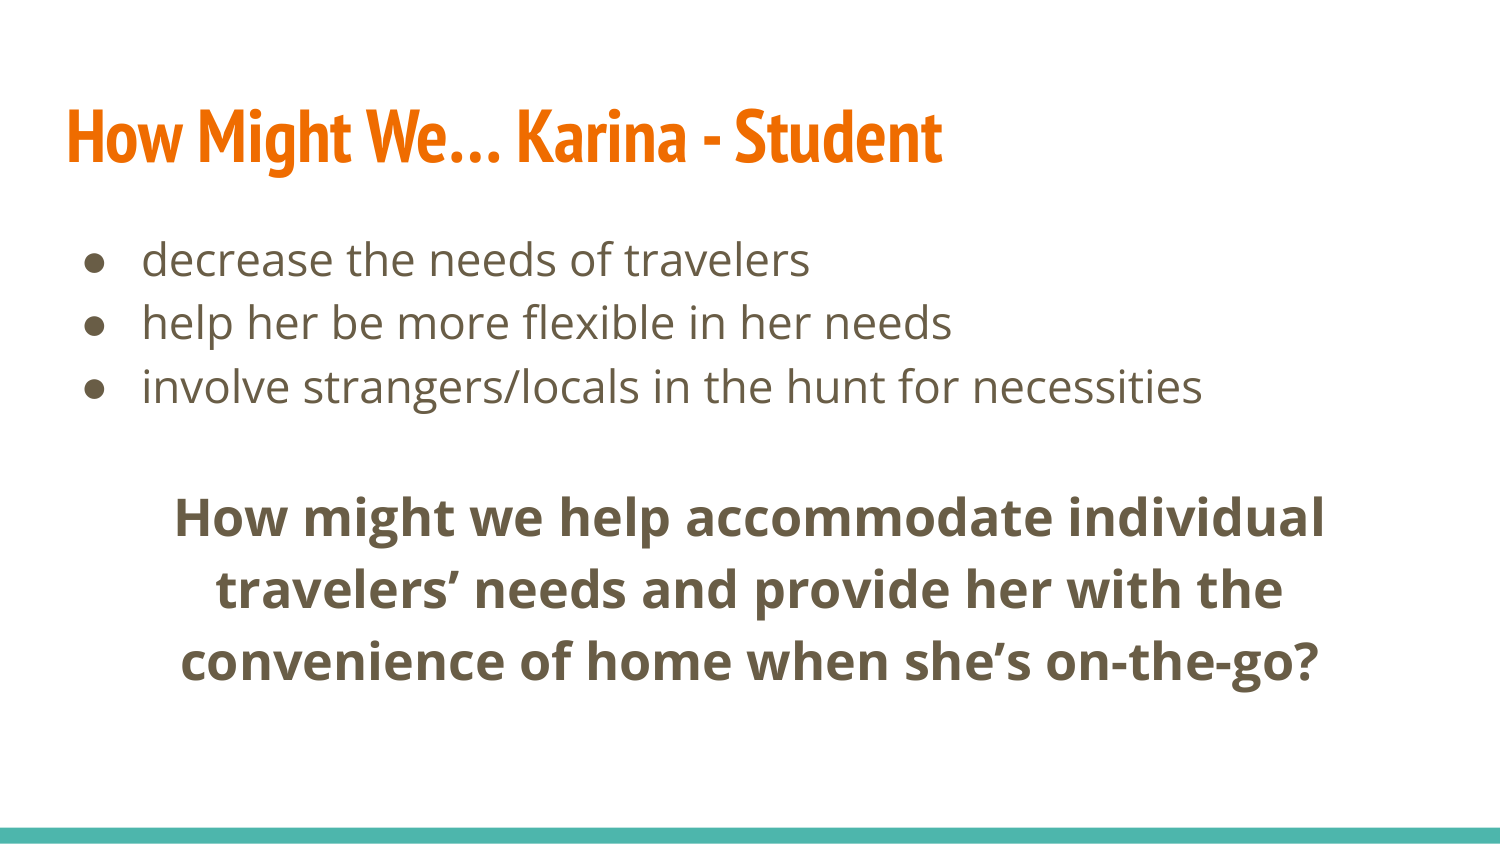

# How Might We… Karina - Student
decrease the needs of travelers
help her be more flexible in her needs
involve strangers/locals in the hunt for necessities

How might we help accommodate individual travelers’ needs and provide her with the convenience of home when she’s on-the-go?